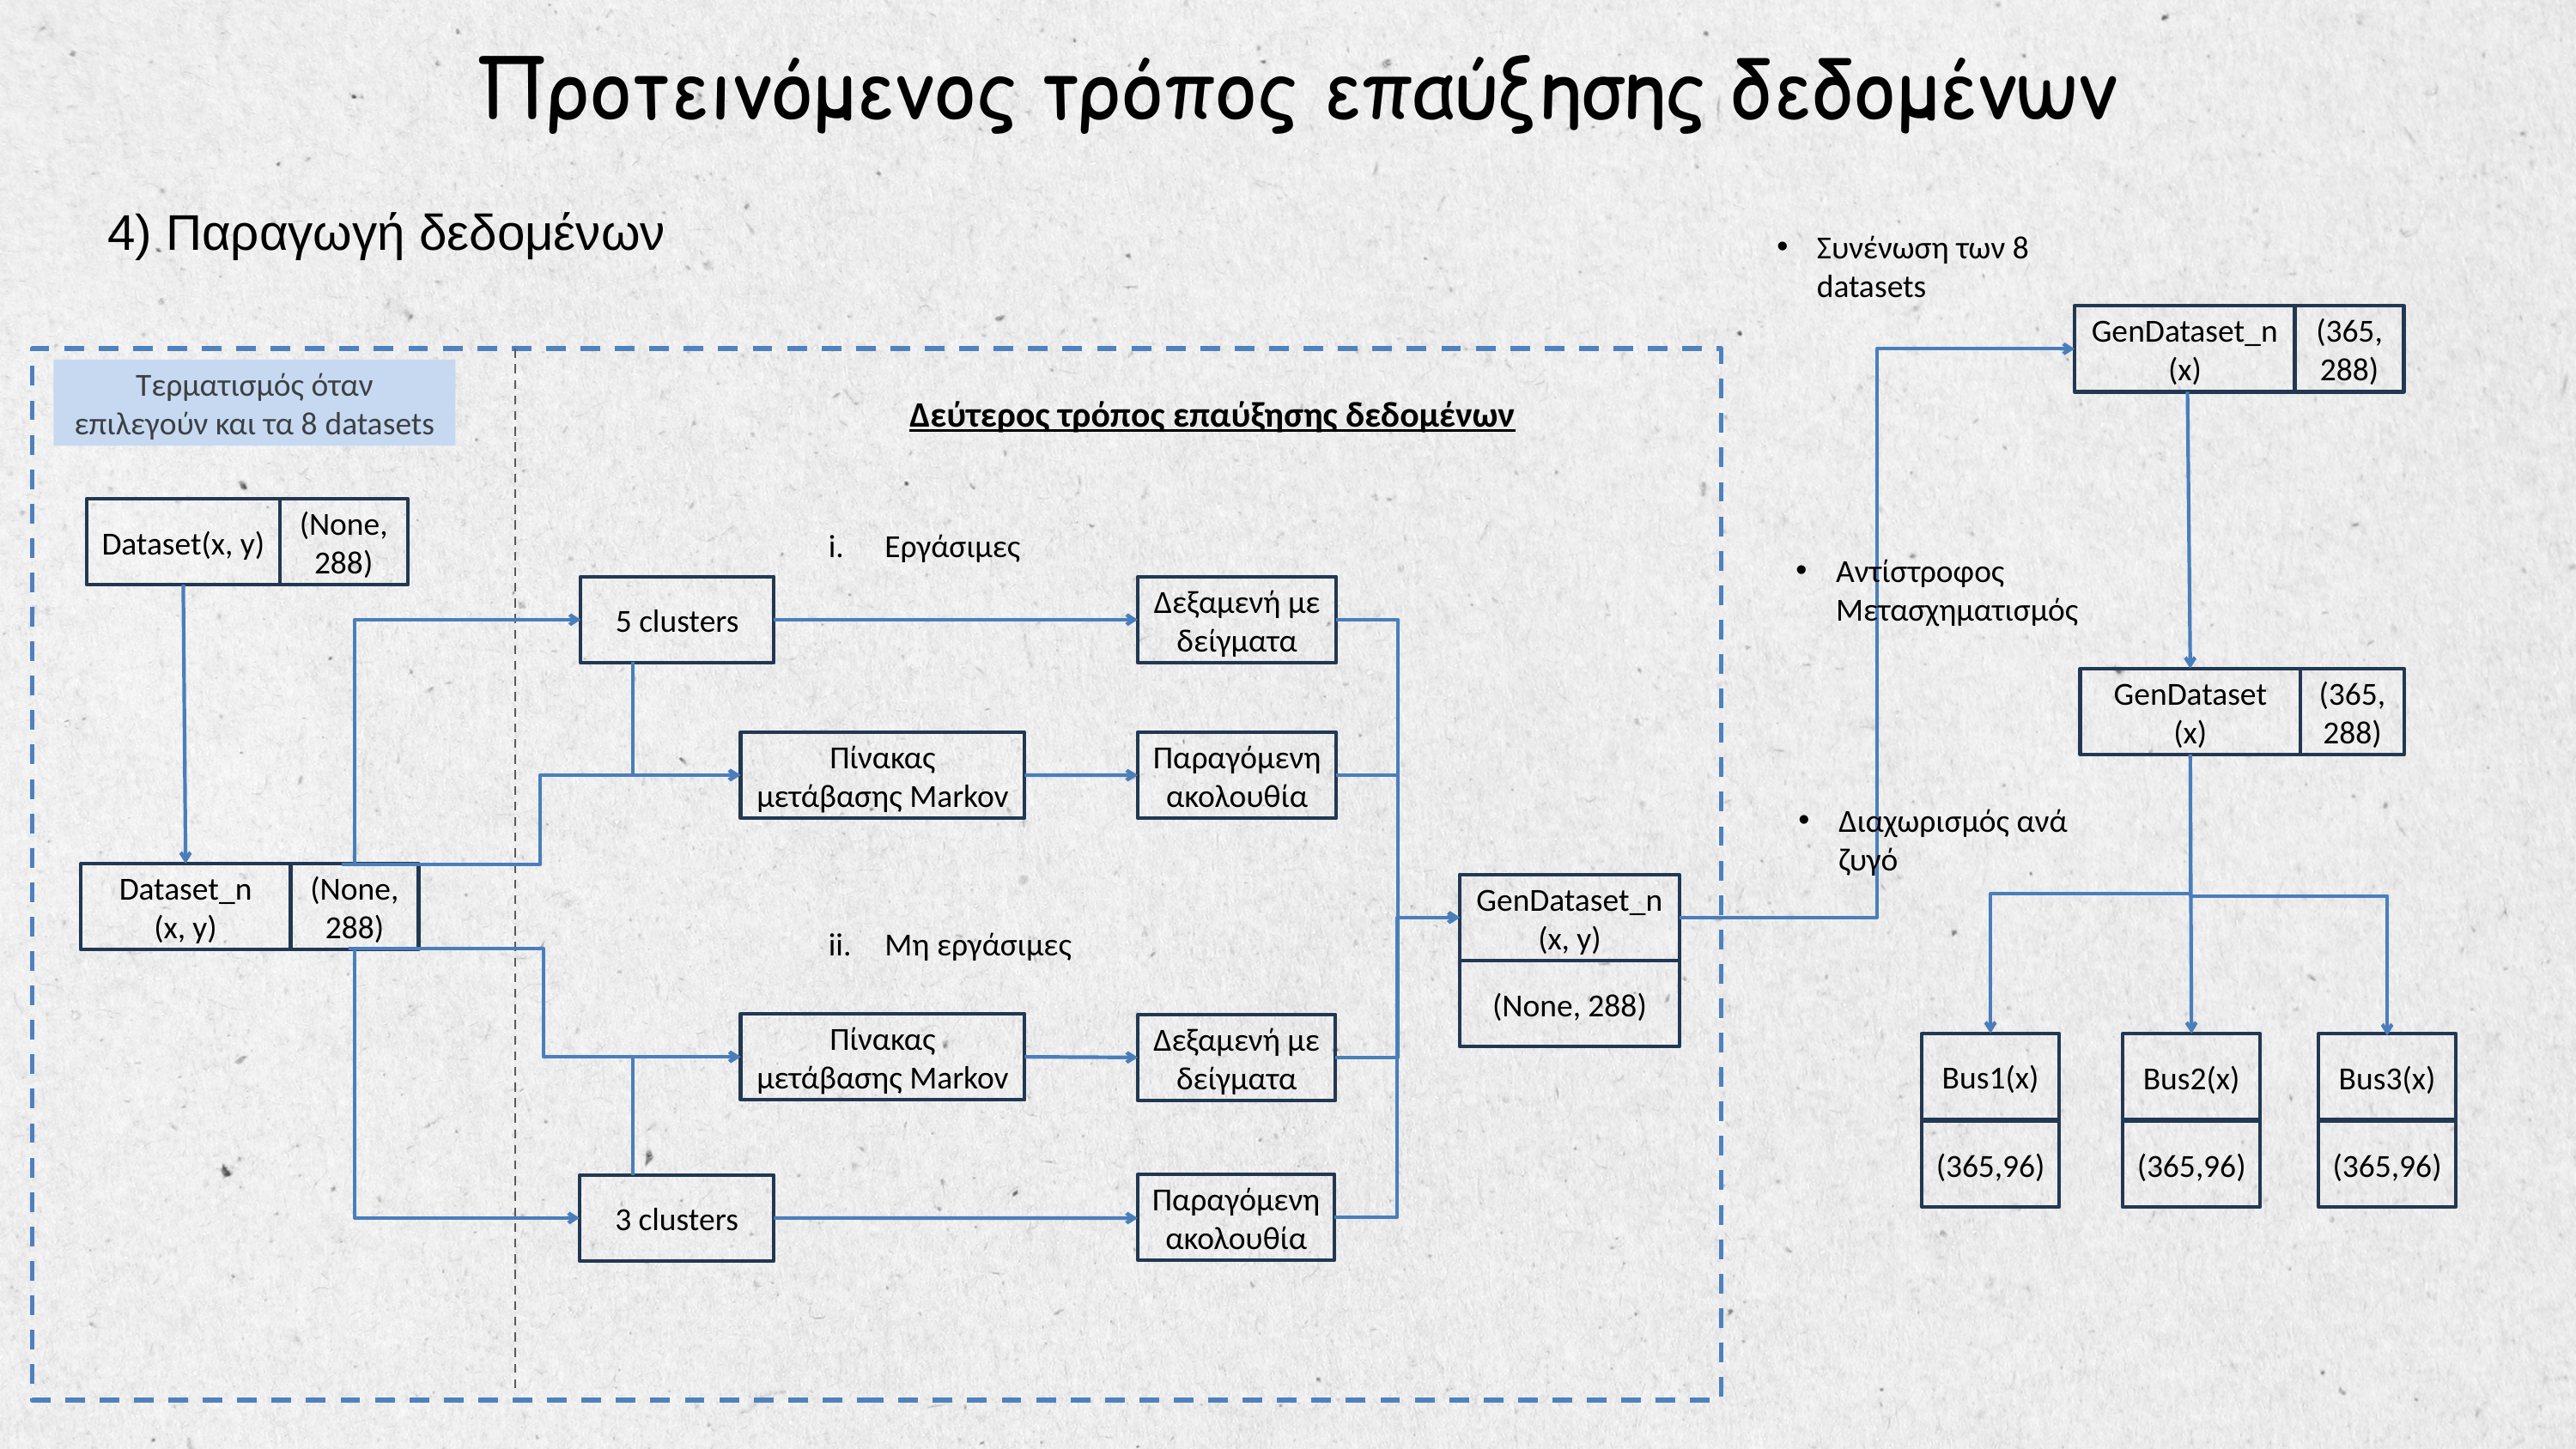

Προτεινόμενος τρόπος επαύξησης δεδομένων
4) Παραγωγή δεδομένων
Συνένωση των 8 datasets

GenDataset_n
(x)
(365, 288)

Τερματισμός όταν επιλεγούν και τα 8 datasets
Δεύτερος τρόπος επαύξησης δεδομένων
Dataset(x, y)
(None, 288)
Εργάσιμες
Αντίστροφος Μετασχηματισμός
5 clusters
Δεξαμενή με δείγματα
GenDataset
(x)
(365, 288)
Πίνακας μετάβασης Markov
Παραγόμενη ακολουθία
Διαχωρισμός ανά ζυγό
Dataset_n
(x, y)
(None, 288)
GenDataset_n
(x, y)
Μη εργάσιμες
(None, 288)
Πίνακας μετάβασης Markov
Δεξαμενή με δείγματα
Bus1(x)
Bus2(x)
Bus3(x)
(365,96)
(365,96)
(365,96)
Παραγόμενη ακολουθία
3 clusters